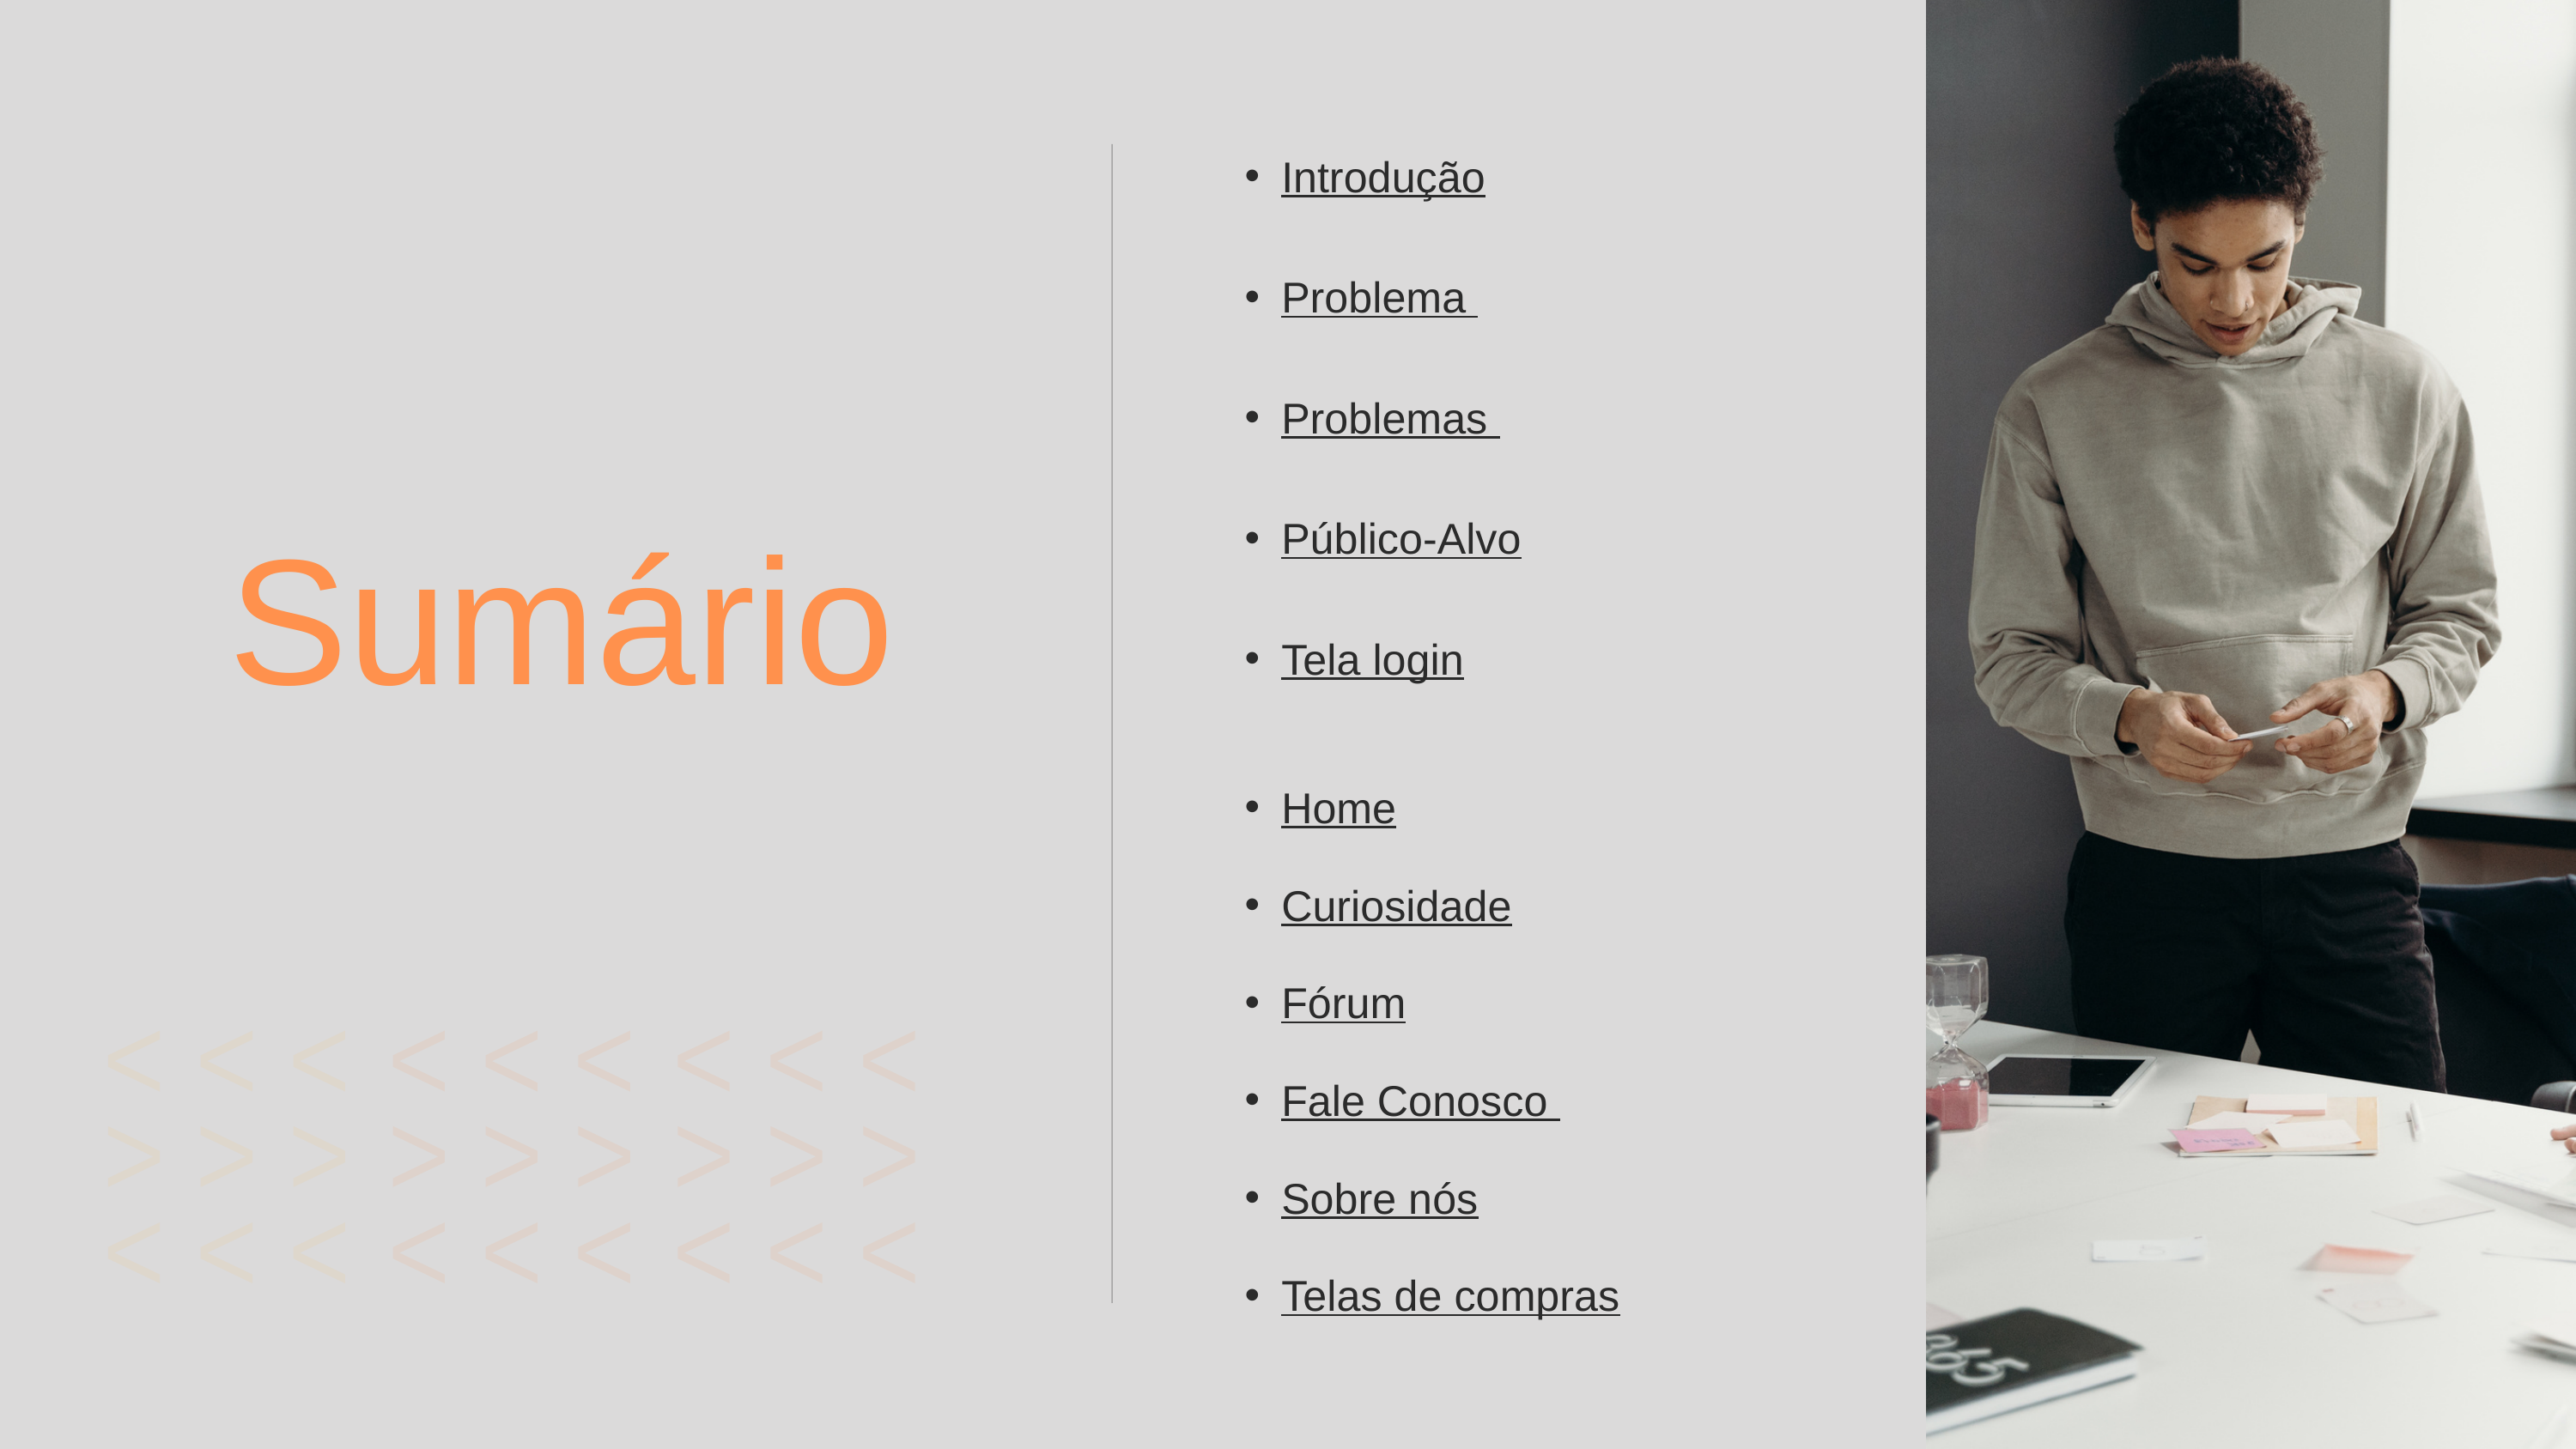

Introdução

Problema

Problemas

Público-Alvo

Tela login

Home
Curiosidade
Fórum
Fale Conosco
Sobre nós
Telas de compras

Sumário